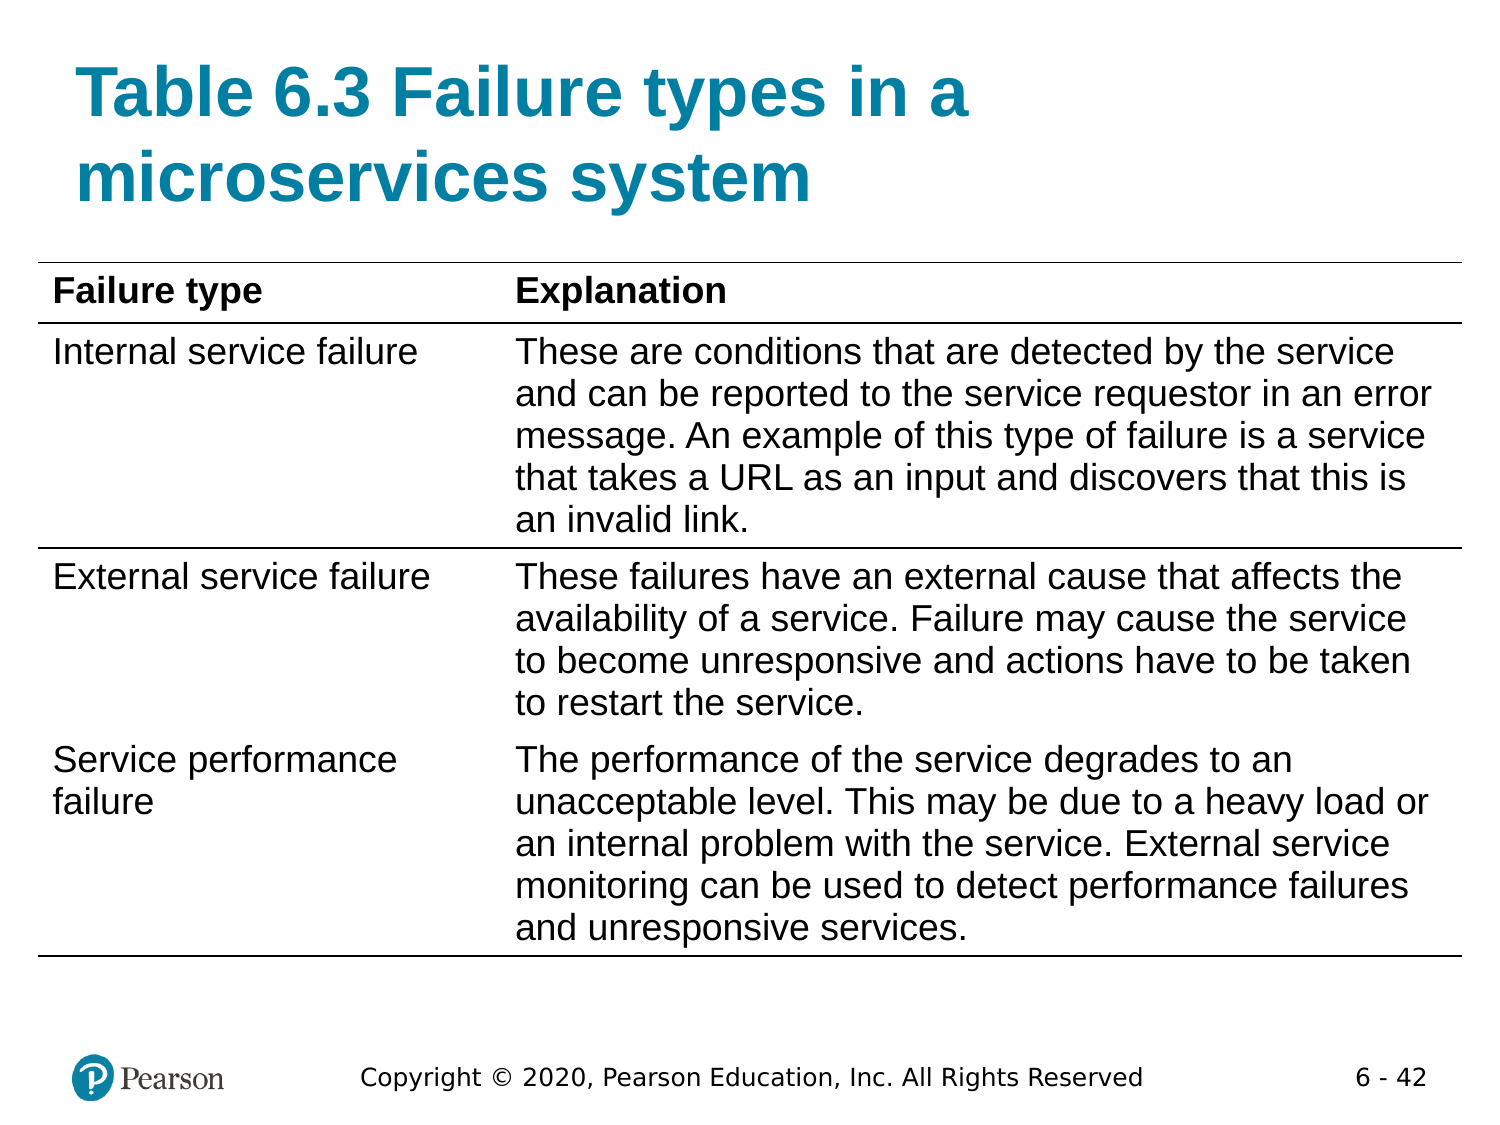

# Table 6.3 Failure types in a microservices system
| Failure type | Explanation |
| --- | --- |
| Internal service failure | These are conditions that are detected by the service and can be reported to the service requestor in an error message. An example of this type of failure is a service that takes a URL as an input and discovers that this is an invalid link. |
| External service failure | These failures have an external cause that affects the availability of a service. Failure may cause the service to become unresponsive and actions have to be taken to restart the service. |
| Service performance failure | The performance of the service degrades to an unacceptable level. This may be due to a heavy load or an internal problem with the service. External service monitoring can be used to detect performance failures and unresponsive services. |